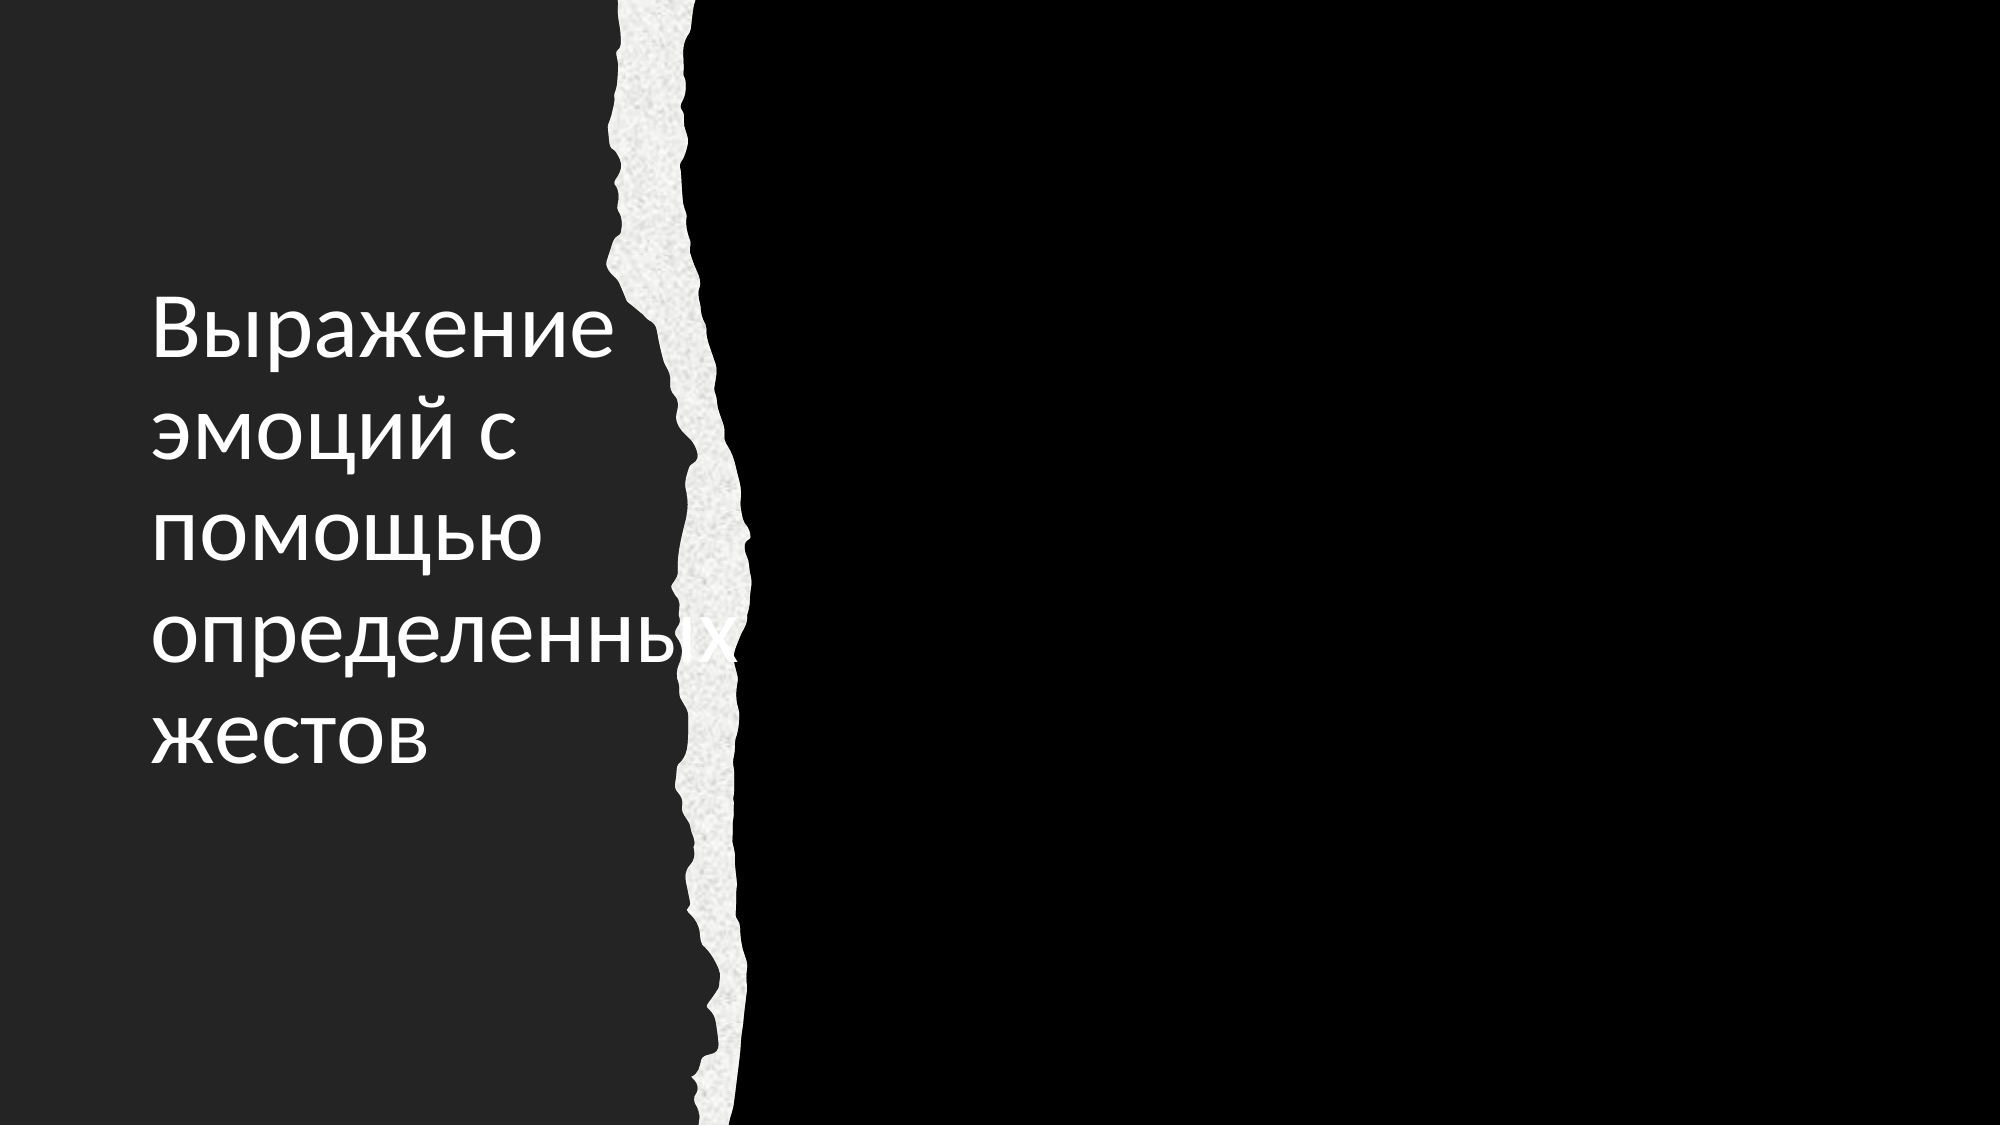

# Выражение эмоций с помощью определенных жестов